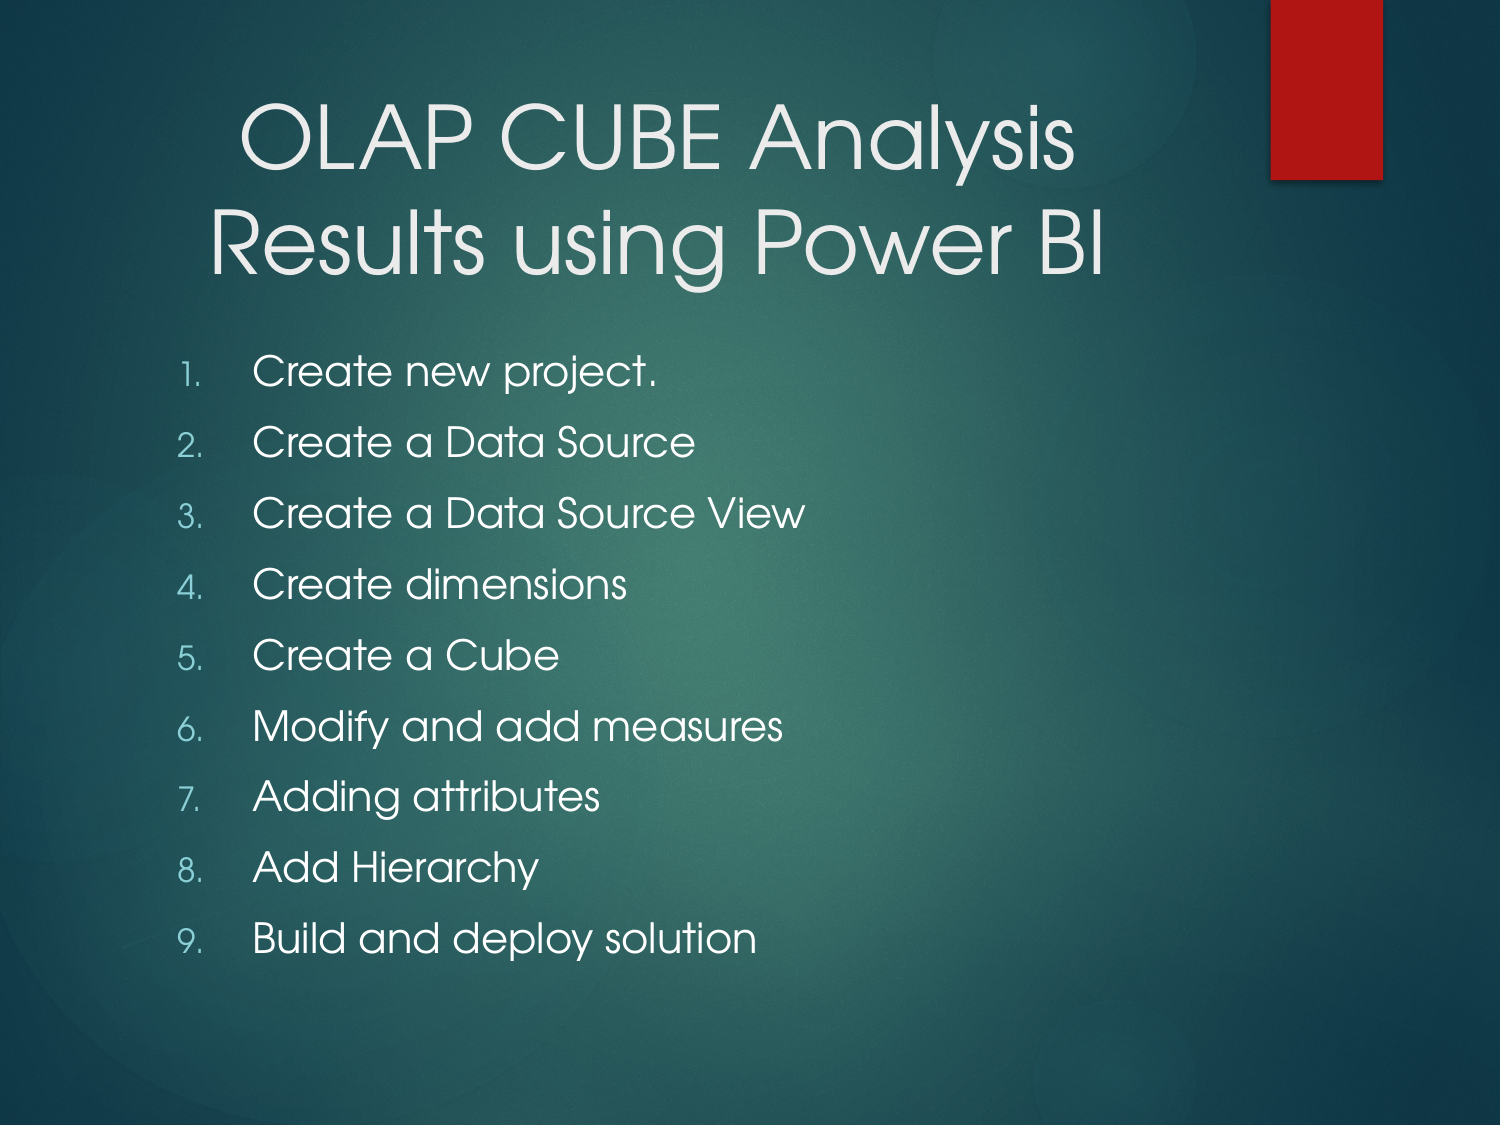

# OLAP CUBE Analysis Results using Power BI
Create new project.
Create a Data Source
Create a Data Source View
Create dimensions
Create a Cube
Modify and add measures
Adding attributes
Add Hierarchy
Build and deploy solution